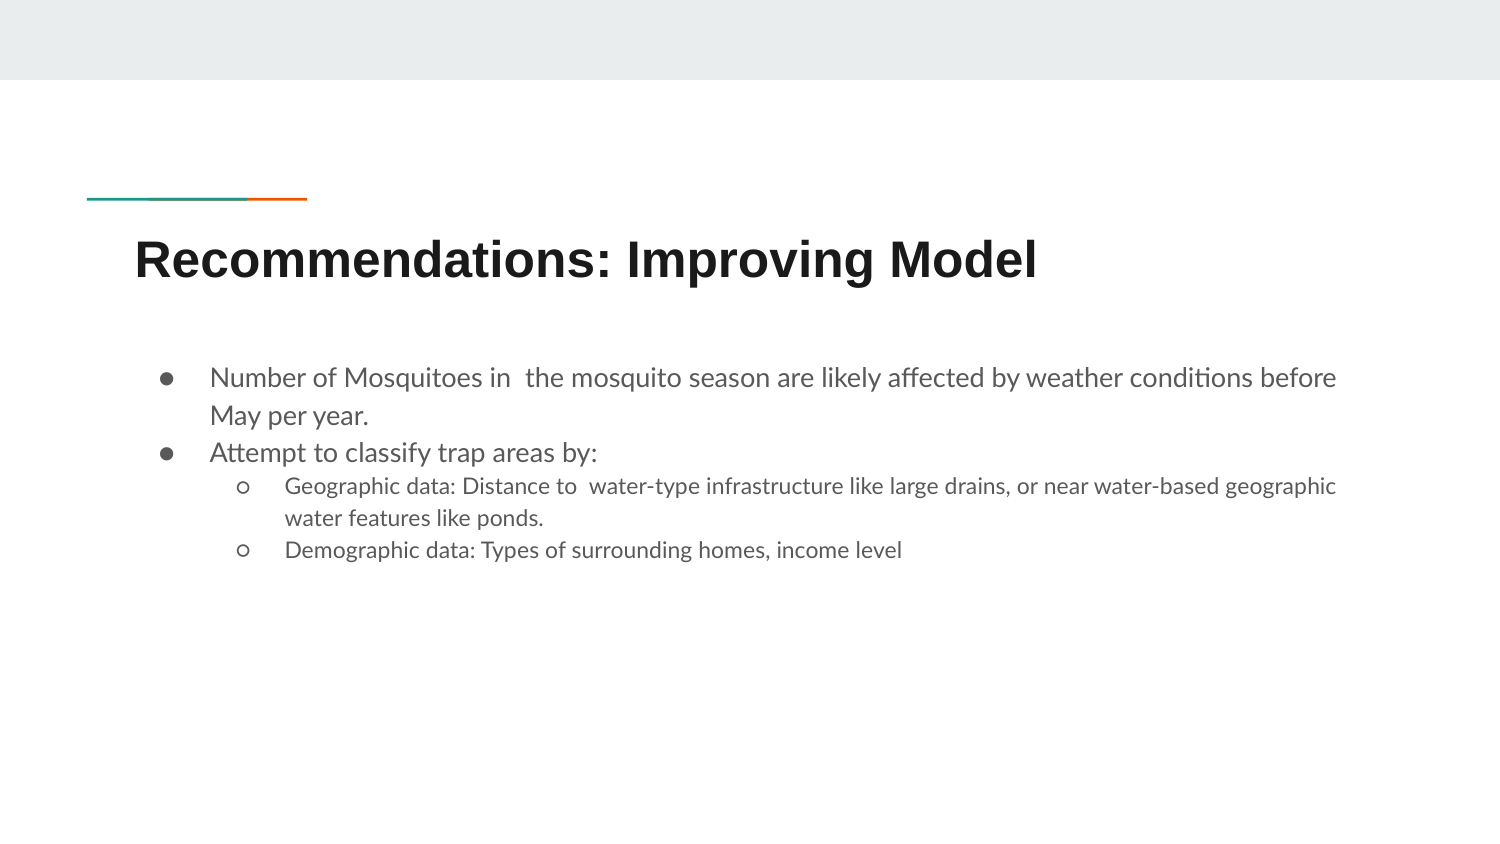

# Recommendations: Improving Model
Number of Mosquitoes in  the mosquito season are likely affected by weather conditions before May per year.
Attempt to classify trap areas by:
Geographic data: Distance to  water-type infrastructure like large drains, or near water-based geographic water features like ponds.
Demographic data: Types of surrounding homes, income level